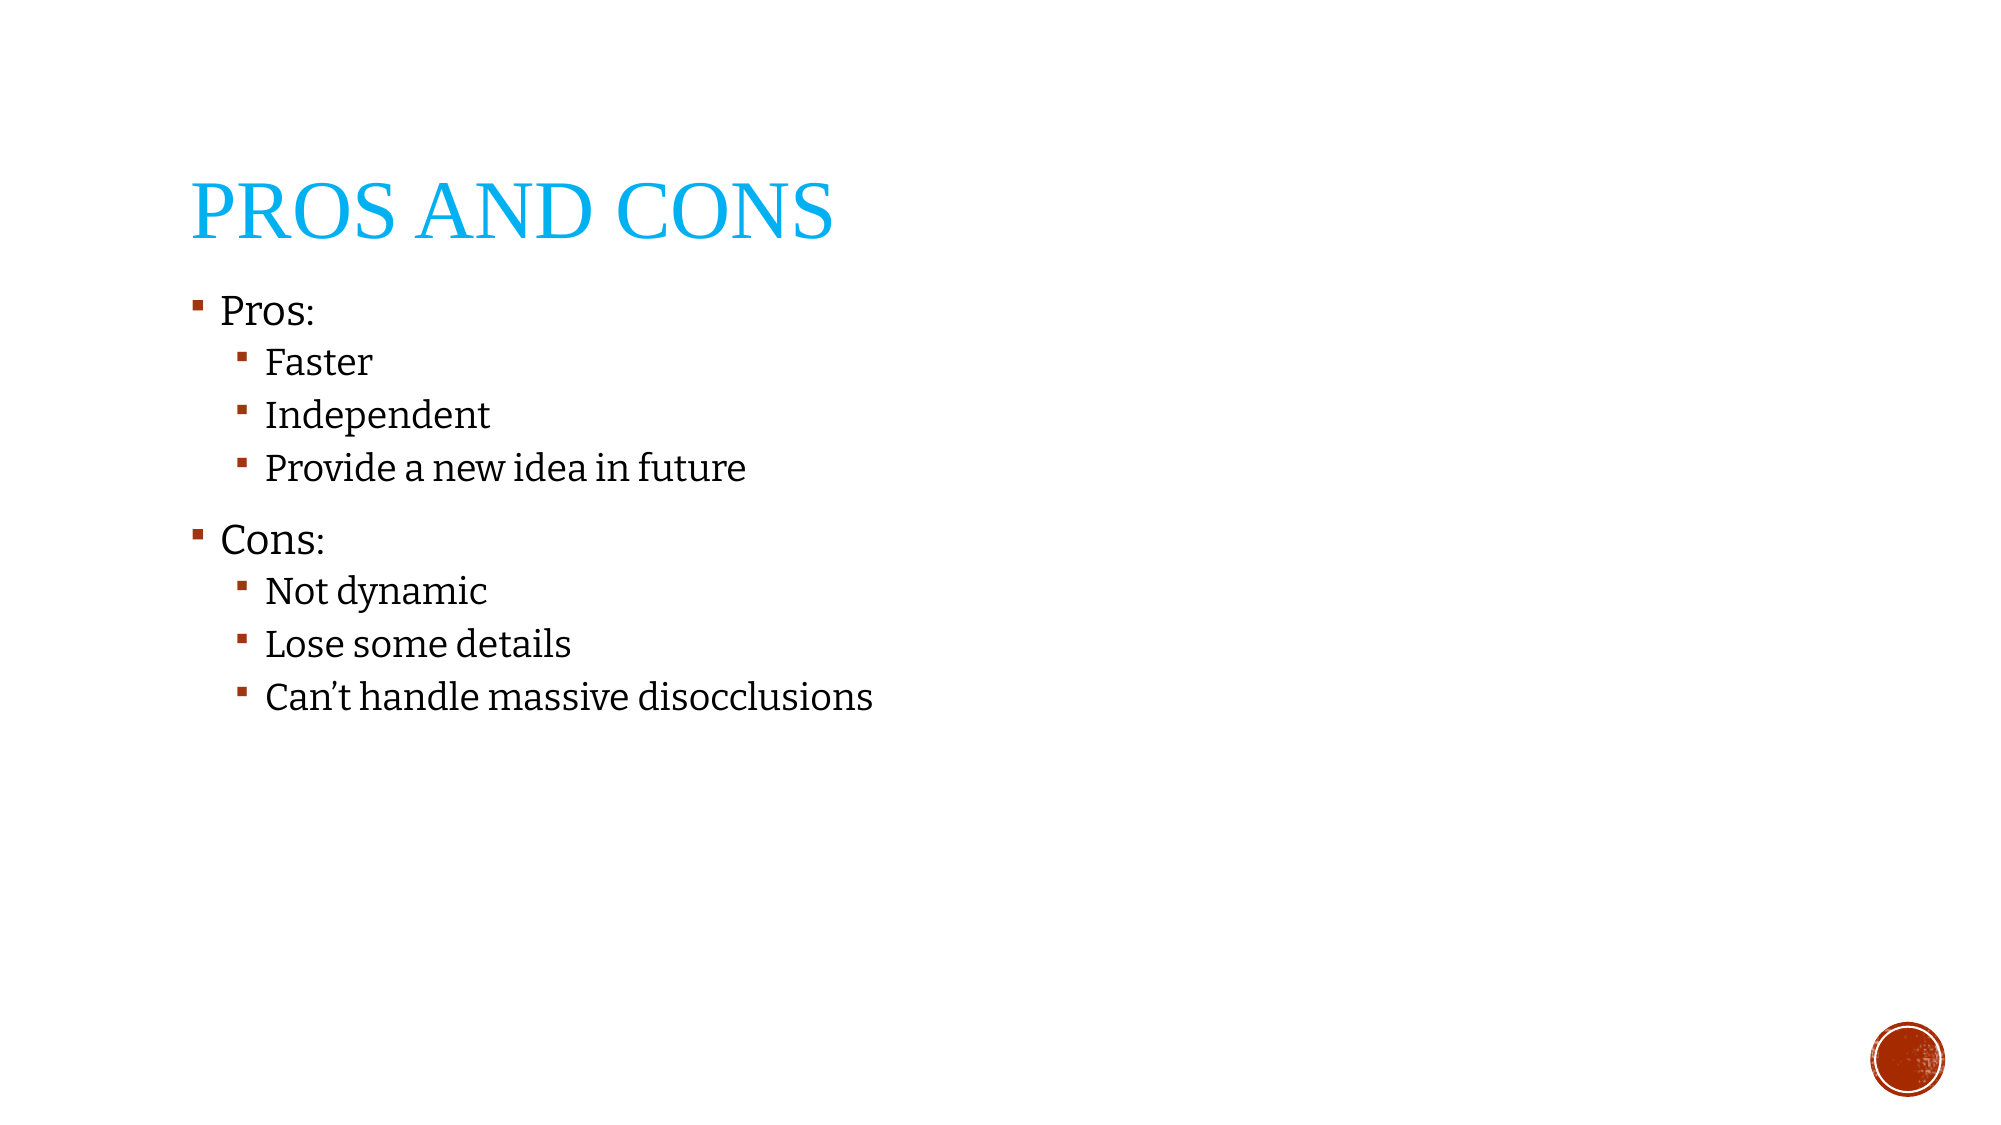

# Pros and cons
Pros:
Faster
Independent
Provide a new idea in future
Cons:
Not dynamic
Lose some details
Can’t handle massive disocclusions